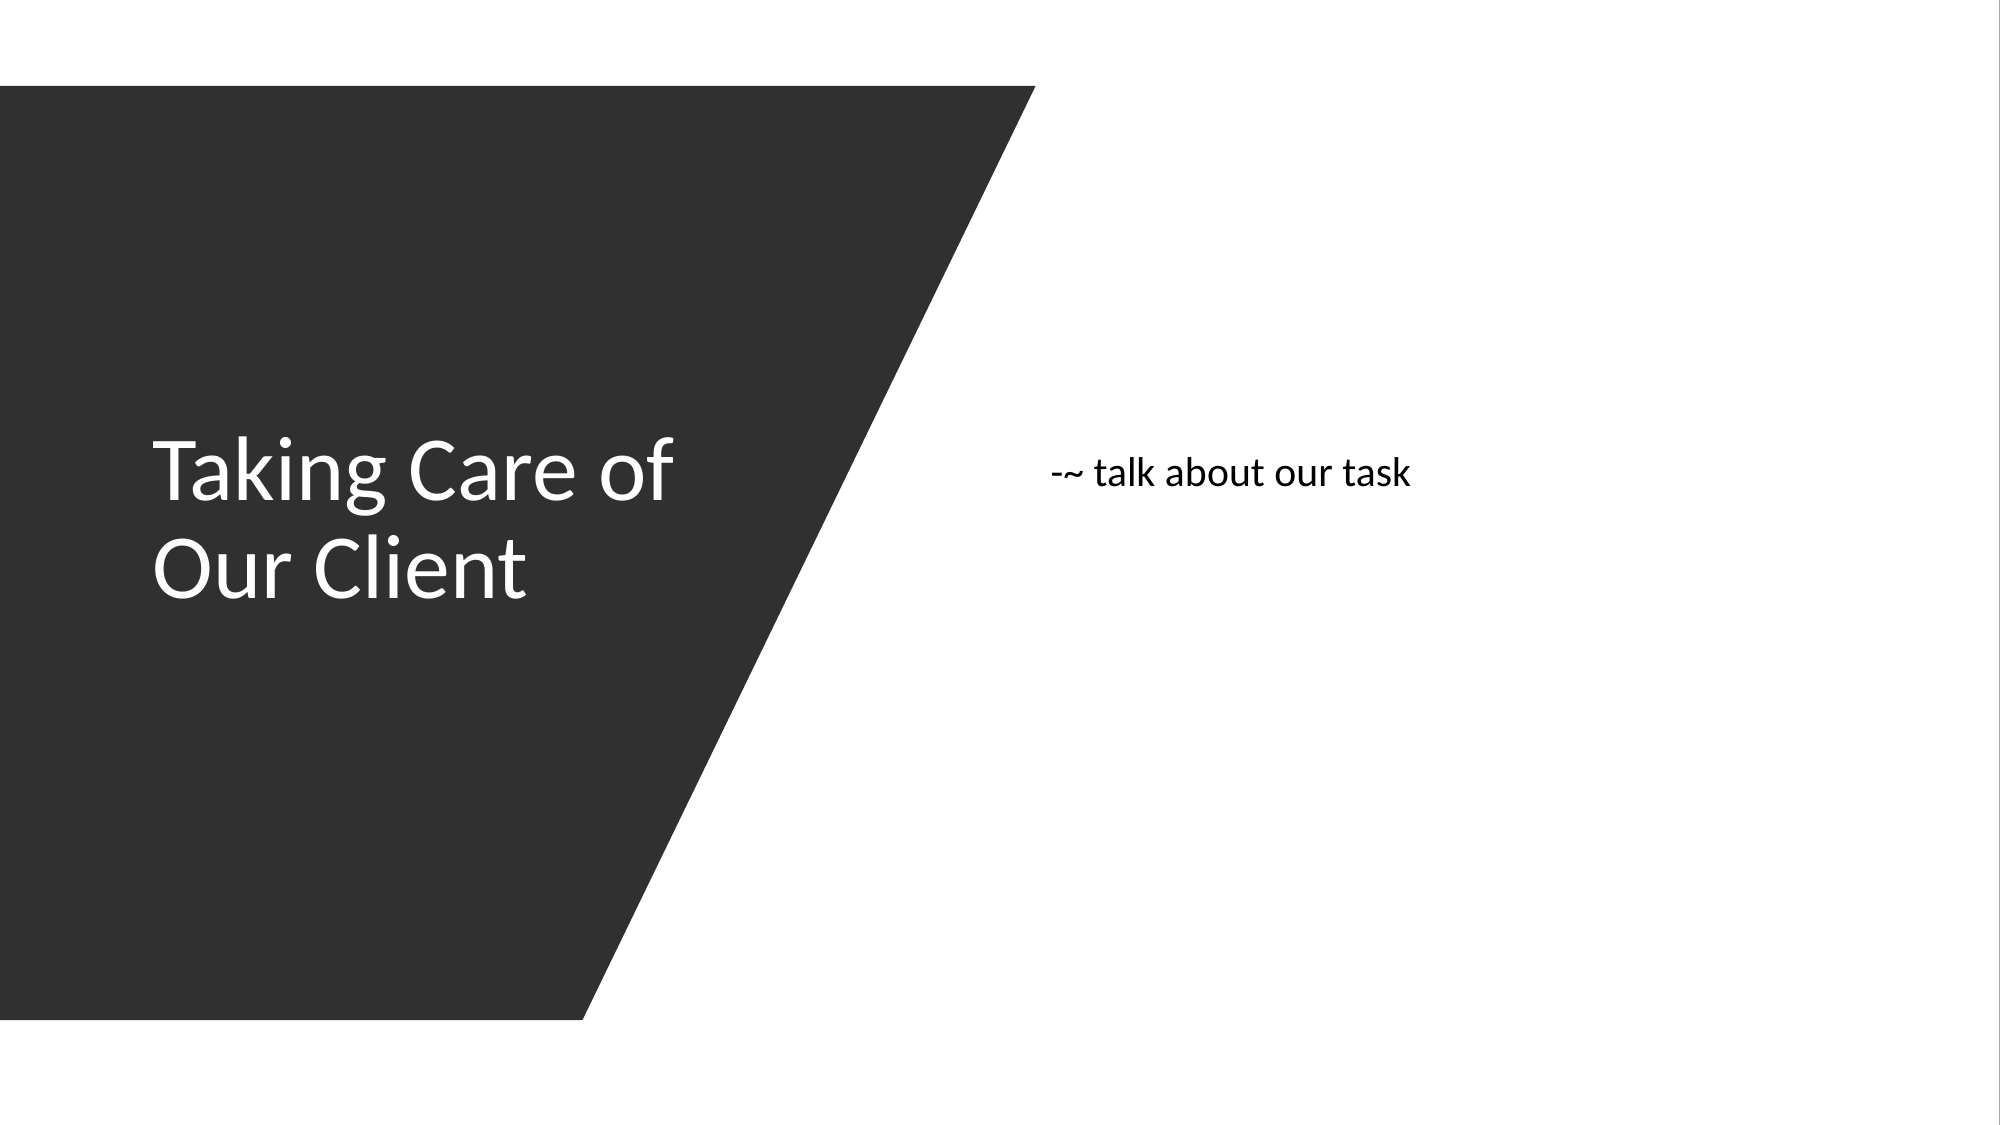

# Taking Care of Our Client

-~ talk about our task